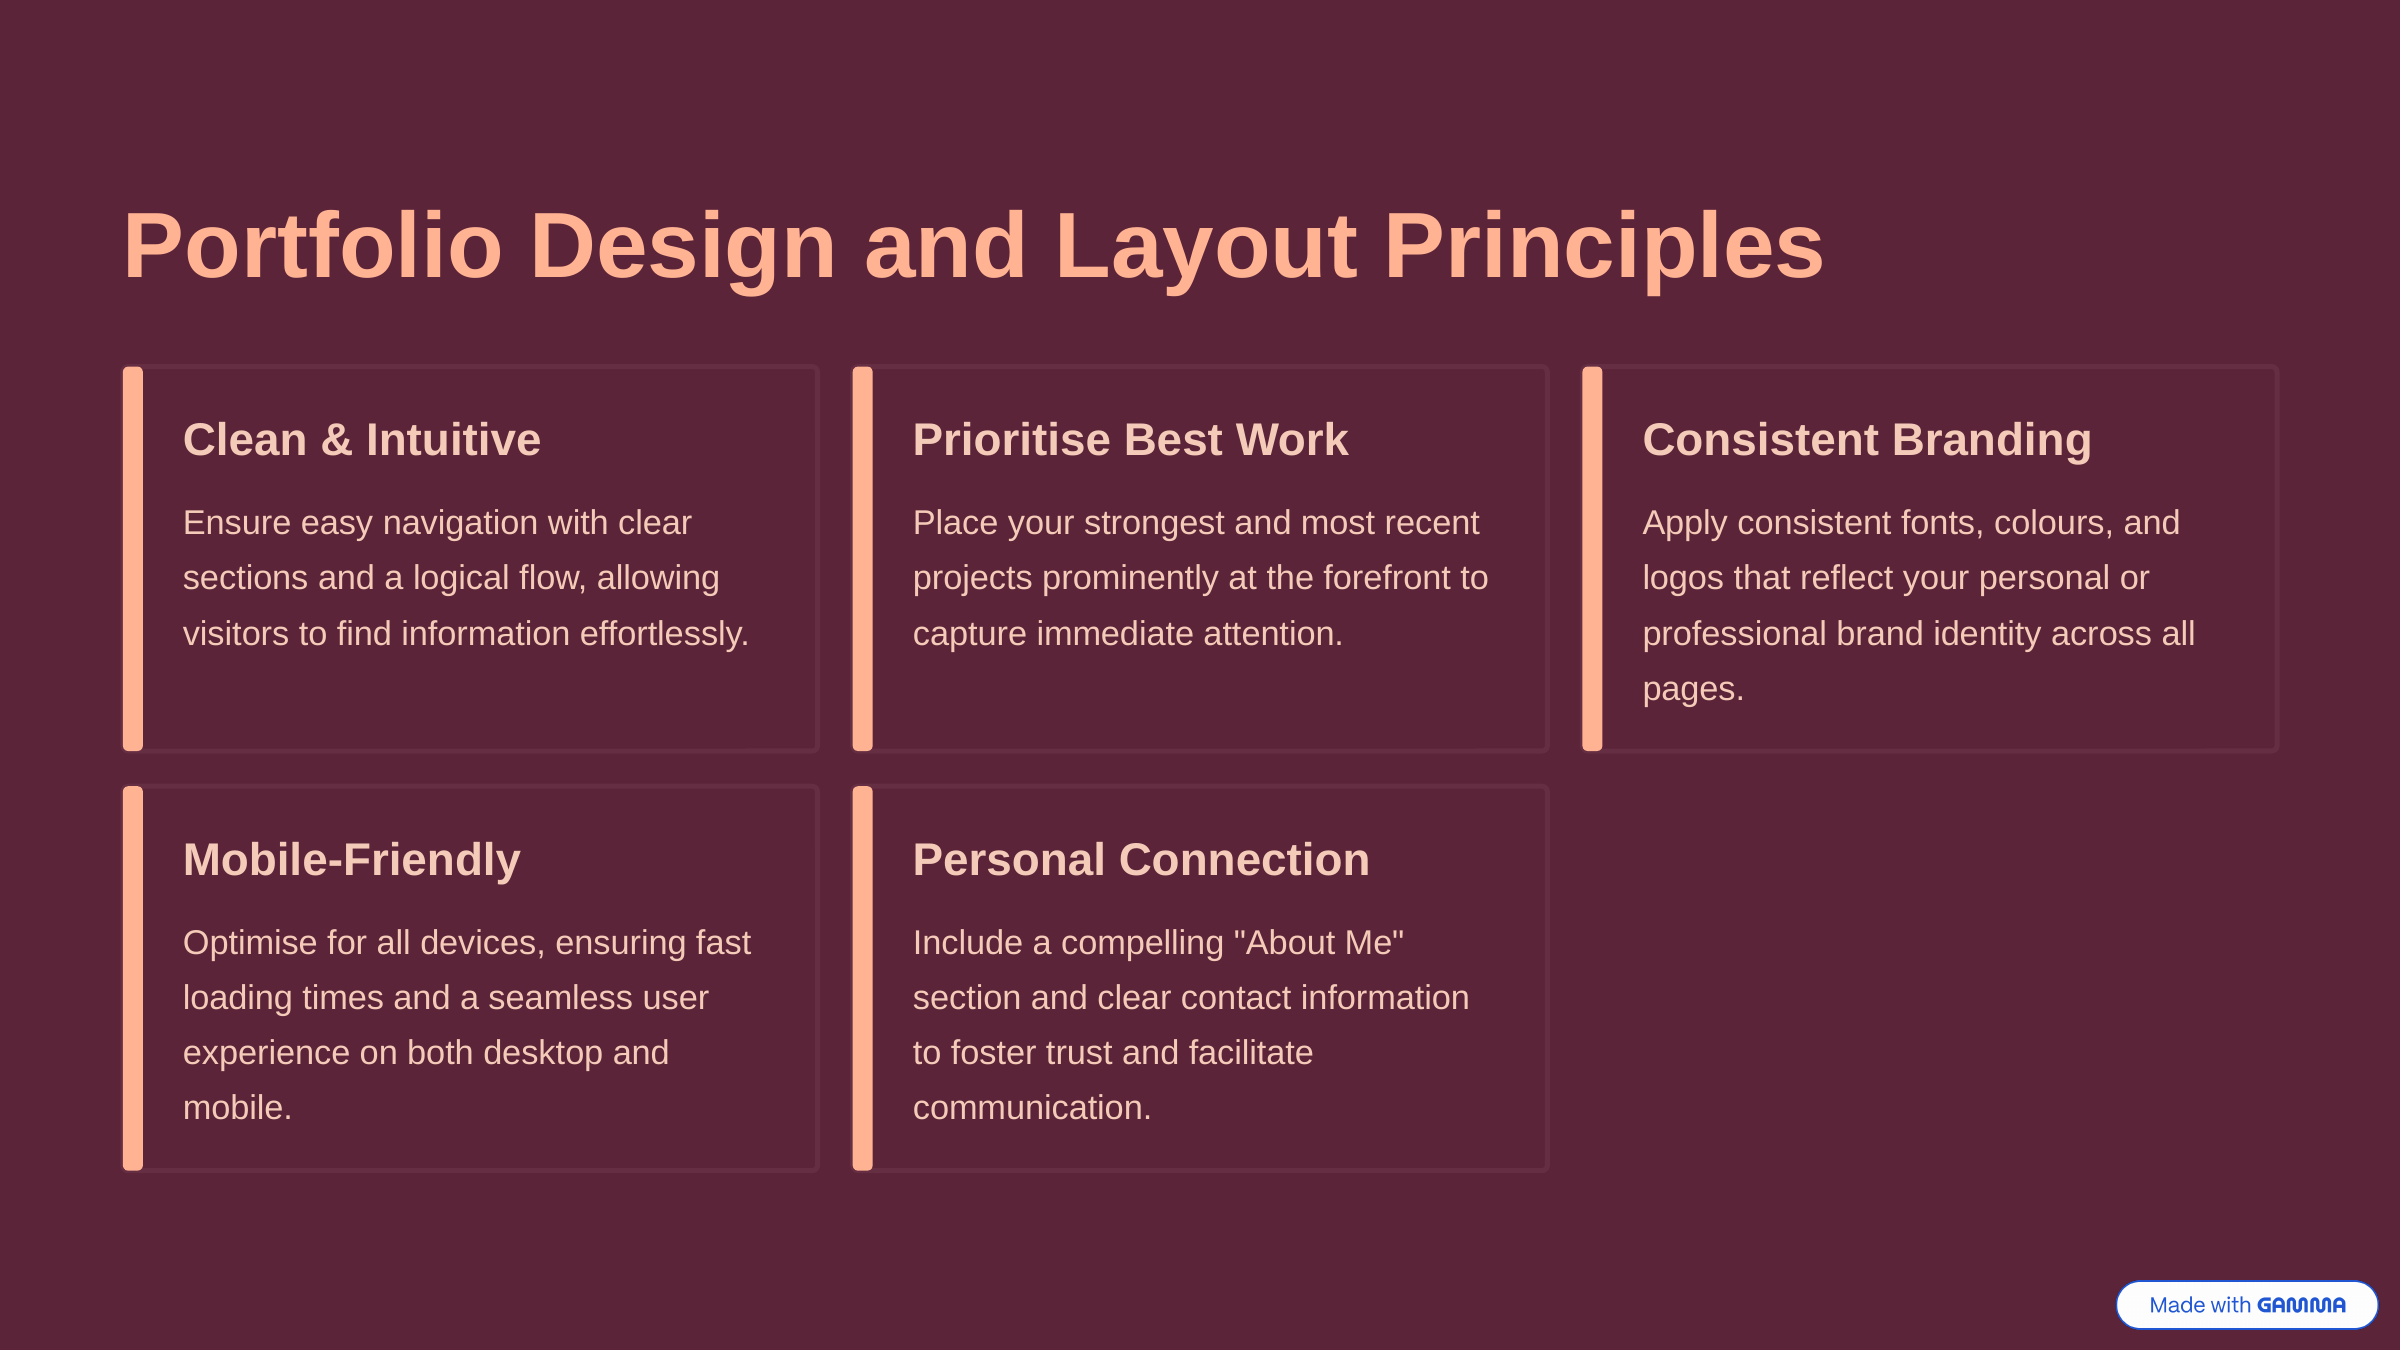

Portfolio Design and Layout Principles

Clean & Intuitive
Prioritise Best Work
Consistent Branding
Ensure easy navigation with clear sections and a logical flow, allowing visitors to find information effortlessly.
Place your strongest and most recent projects prominently at the forefront to capture immediate attention.
Apply consistent fonts, colours, and logos that reflect your personal or professional brand identity across all pages.

Mobile-Friendly
Personal Connection
Optimise for all devices, ensuring fast loading times and a seamless user experience on both desktop and mobile.
Include a compelling "About Me" section and clear contact information to foster trust and facilitate communication.